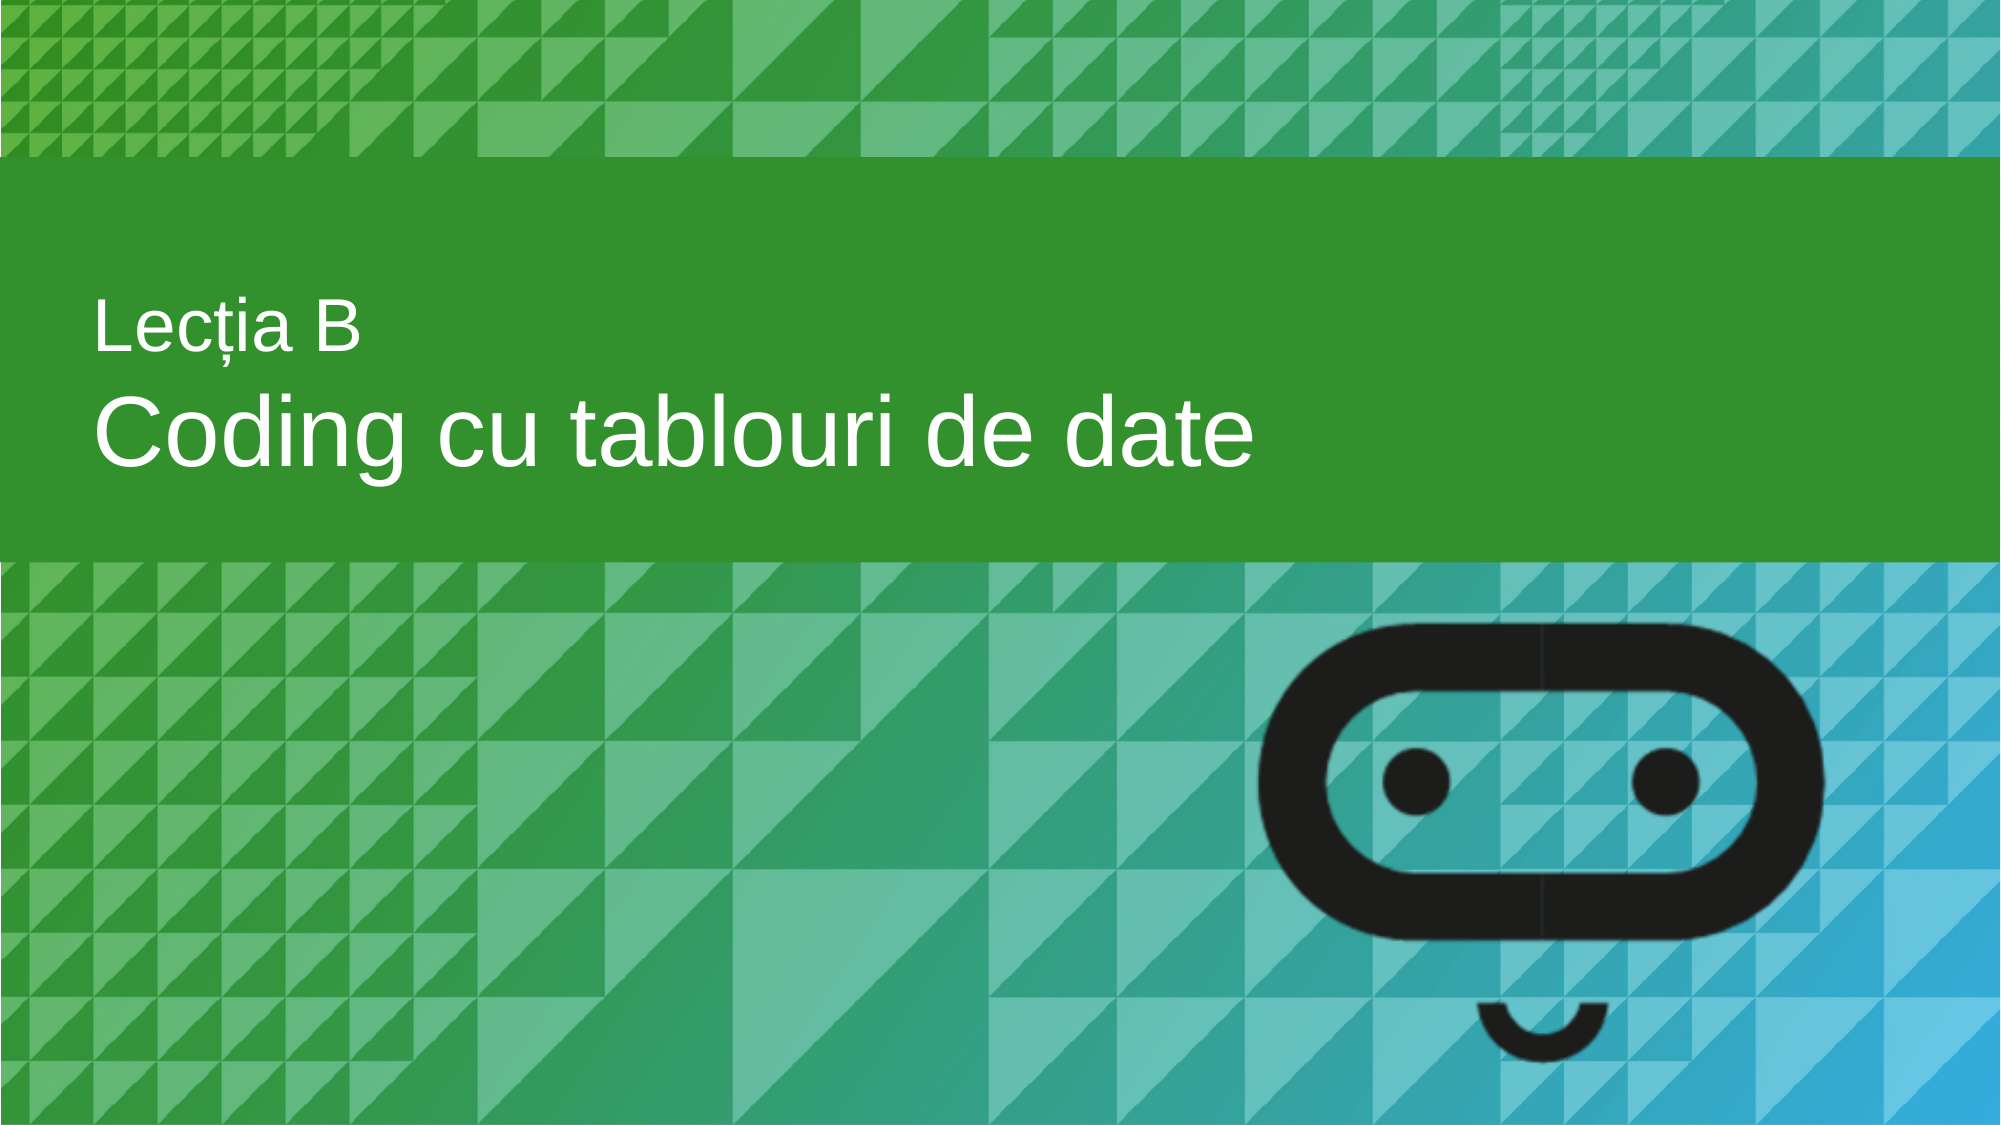

Lecția B
Coding cu tablouri de date